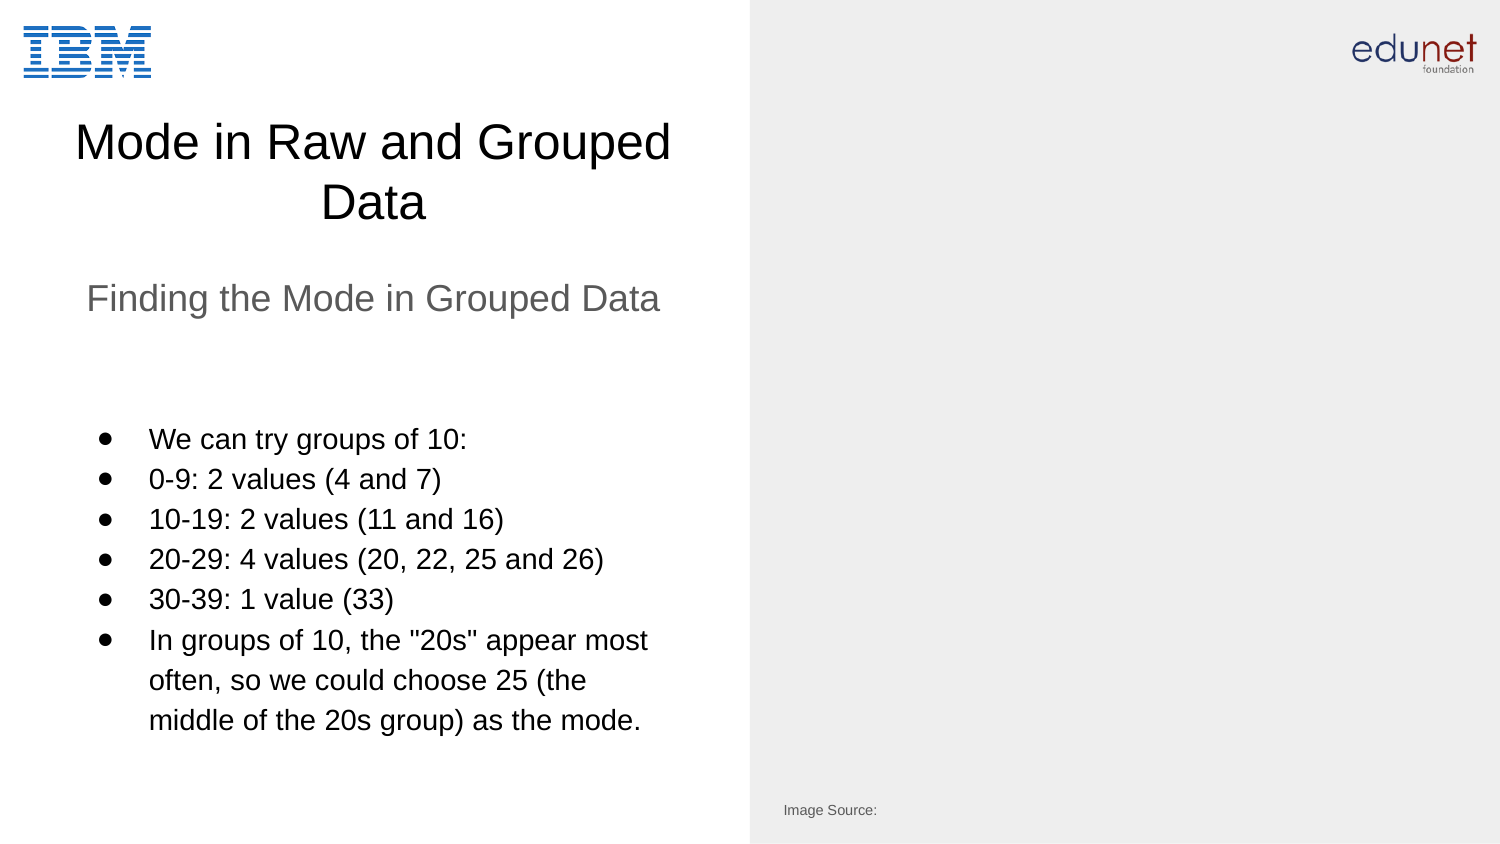

# Mode in Raw and Grouped Data
Finding the Mode in Grouped Data
We can try groups of 10:
0-9: 2 values (4 and 7)
10-19: 2 values (11 and 16)
20-29: 4 values (20, 22, 25 and 26)
30-39: 1 value (33)
In groups of 10, the "20s" appear most often, so we could choose 25 (the middle of the 20s group) as the mode.
Image Source: